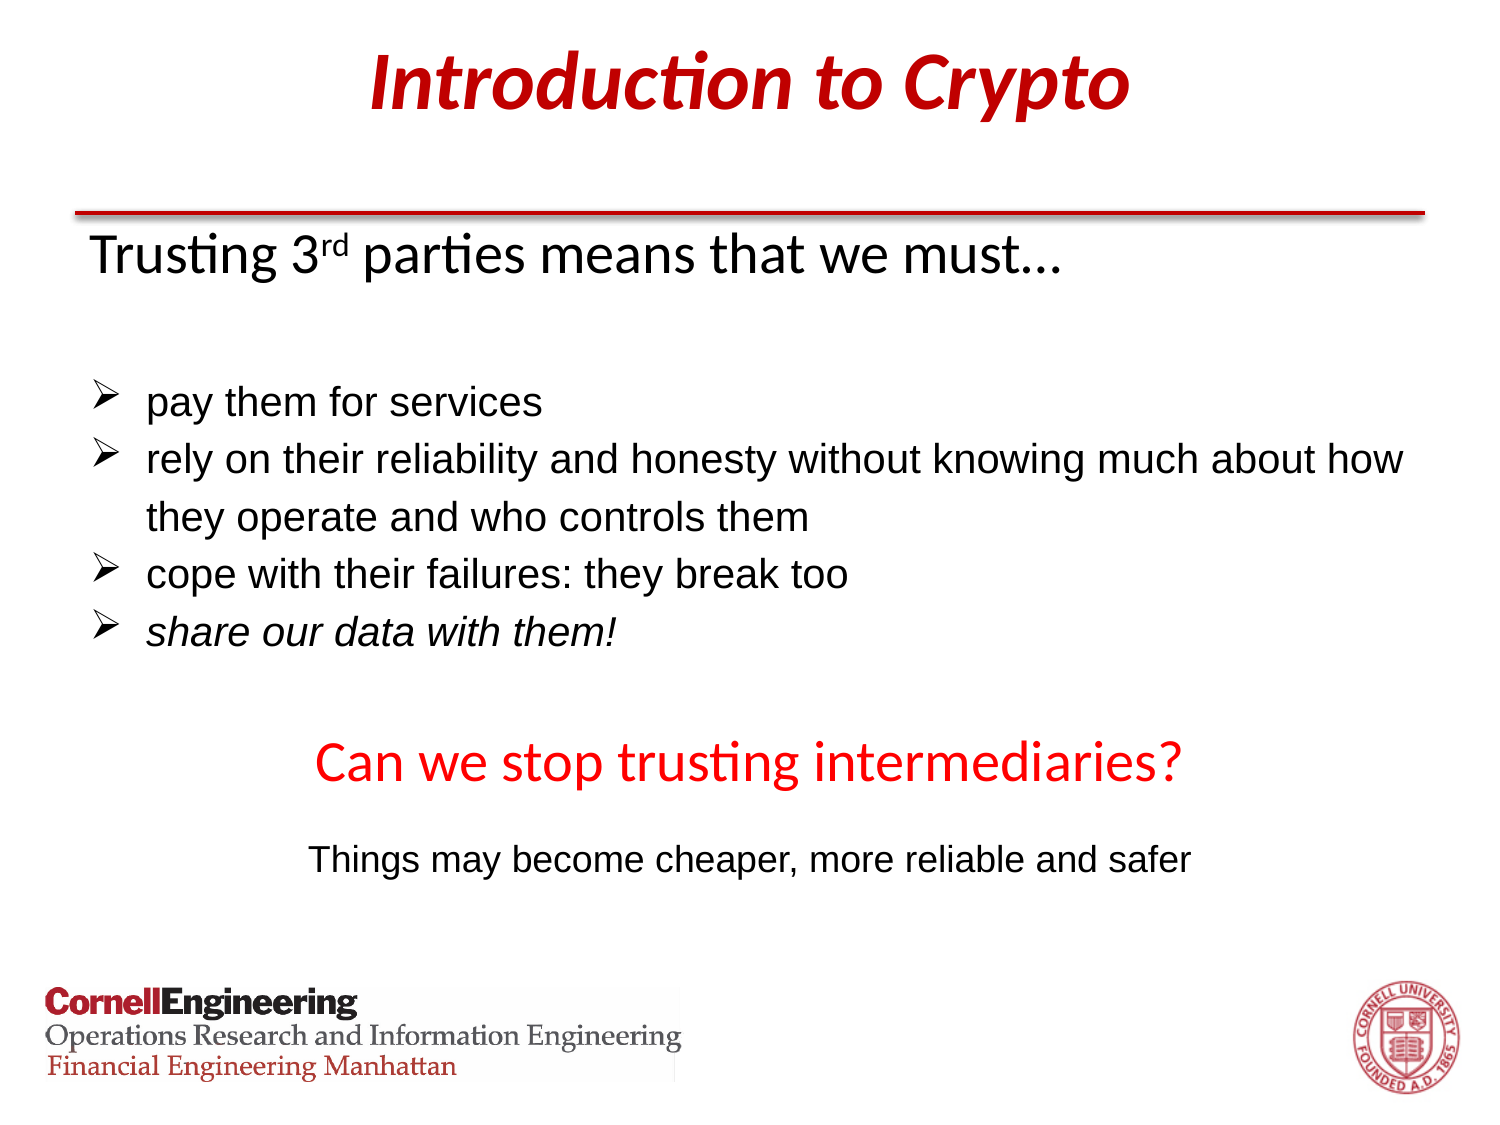

# Introduction to Crypto
Trusting 3rd parties means that we must…

pay them for services
rely on their reliability and honesty without knowing much about how they operate and who controls them
cope with their failures: they break too
share our data with them!

Can we stop trusting intermediaries?

Things may become cheaper, more reliable and safer